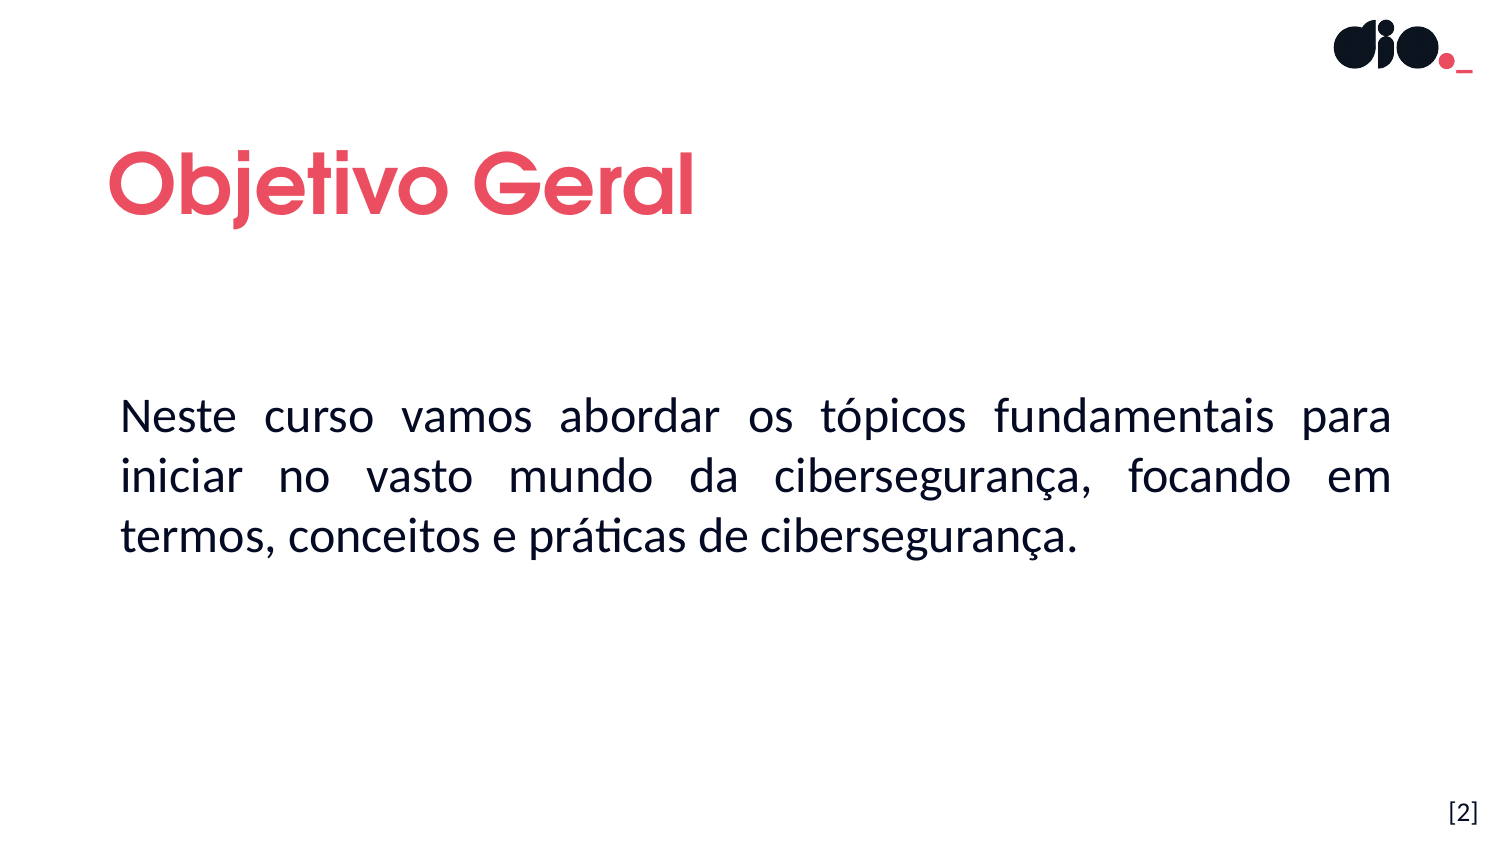

Objetivo Geral
Neste curso vamos abordar os tópicos fundamentais para iniciar no vasto mundo da cibersegurança, focando em termos, conceitos e práticas de cibersegurança.
[2]